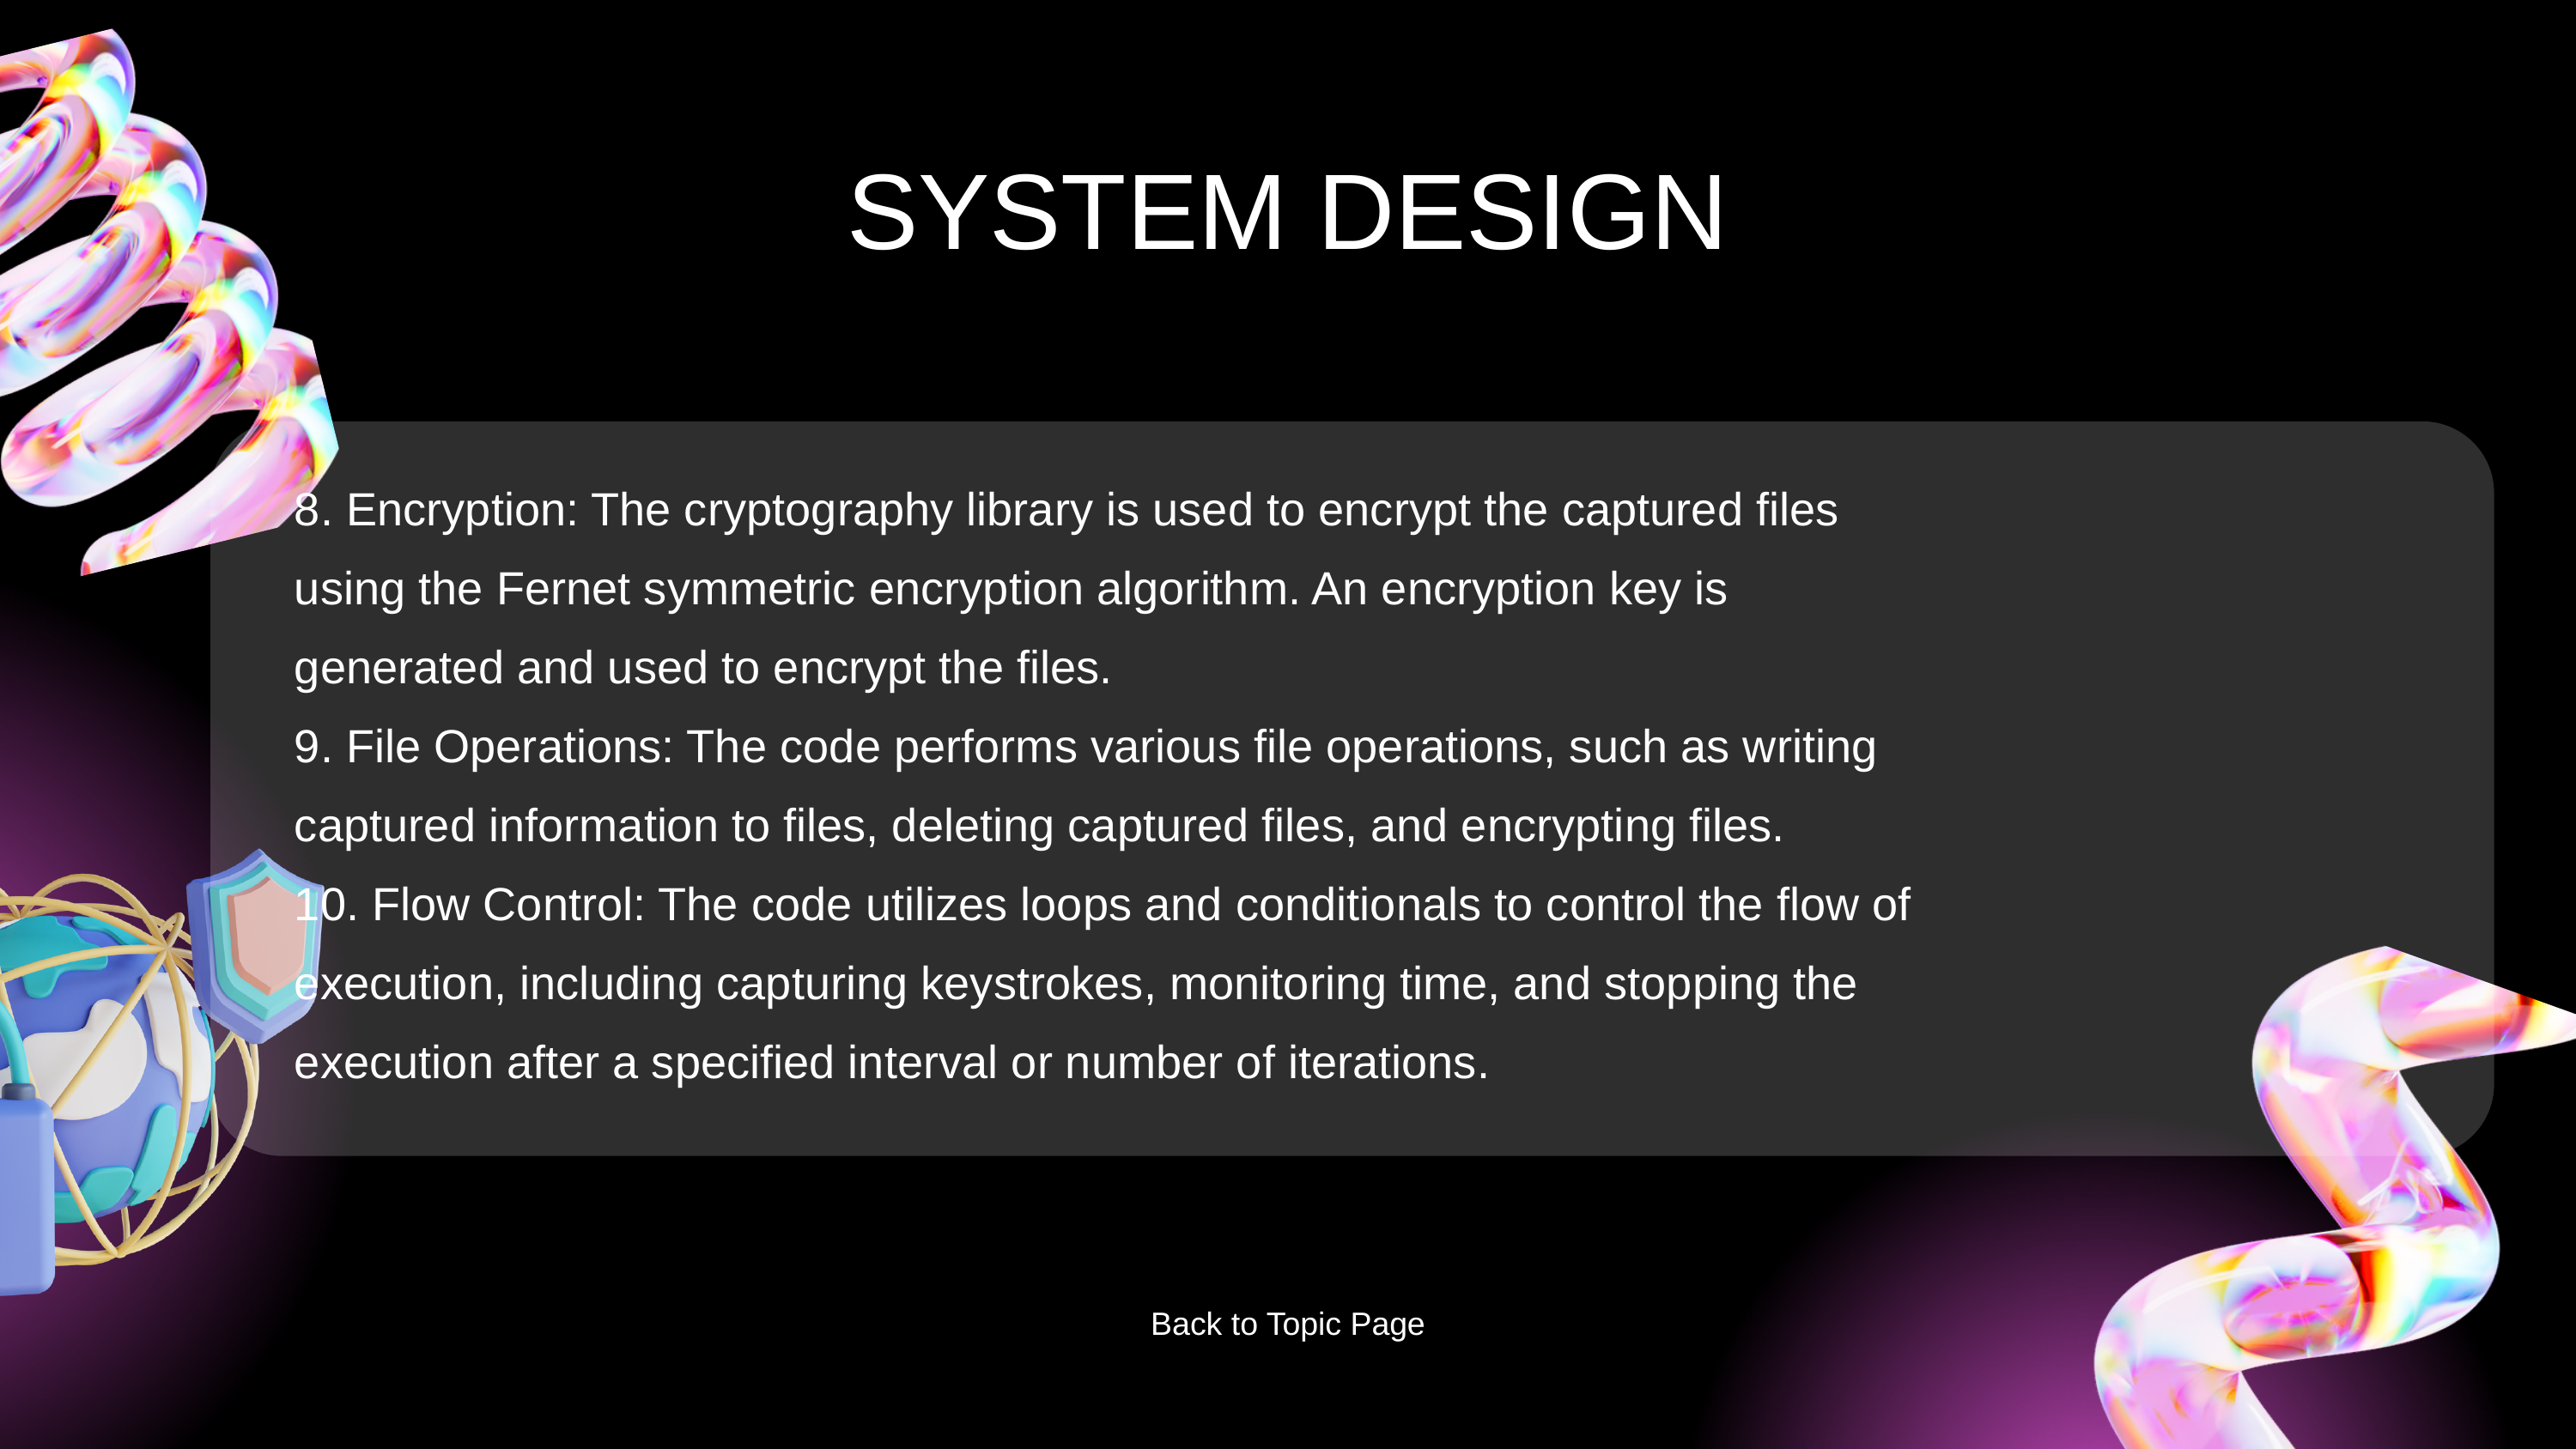

SYSTEM DESIGN

8. Encryption: The cryptography library is used to encrypt the captured files
using the Fernet symmetric encryption algorithm. An encryption key is
generated and used to encrypt the files.
9. File Operations: The code performs various file operations, such as writing
captured information to files, deleting captured files, and encrypting files.
10. Flow Control: The code utilizes loops and conditionals to control the flow of
execution, including capturing keystrokes, monitoring time, and stopping the
execution after a specified interval or number of iterations.

Back to Topic Page